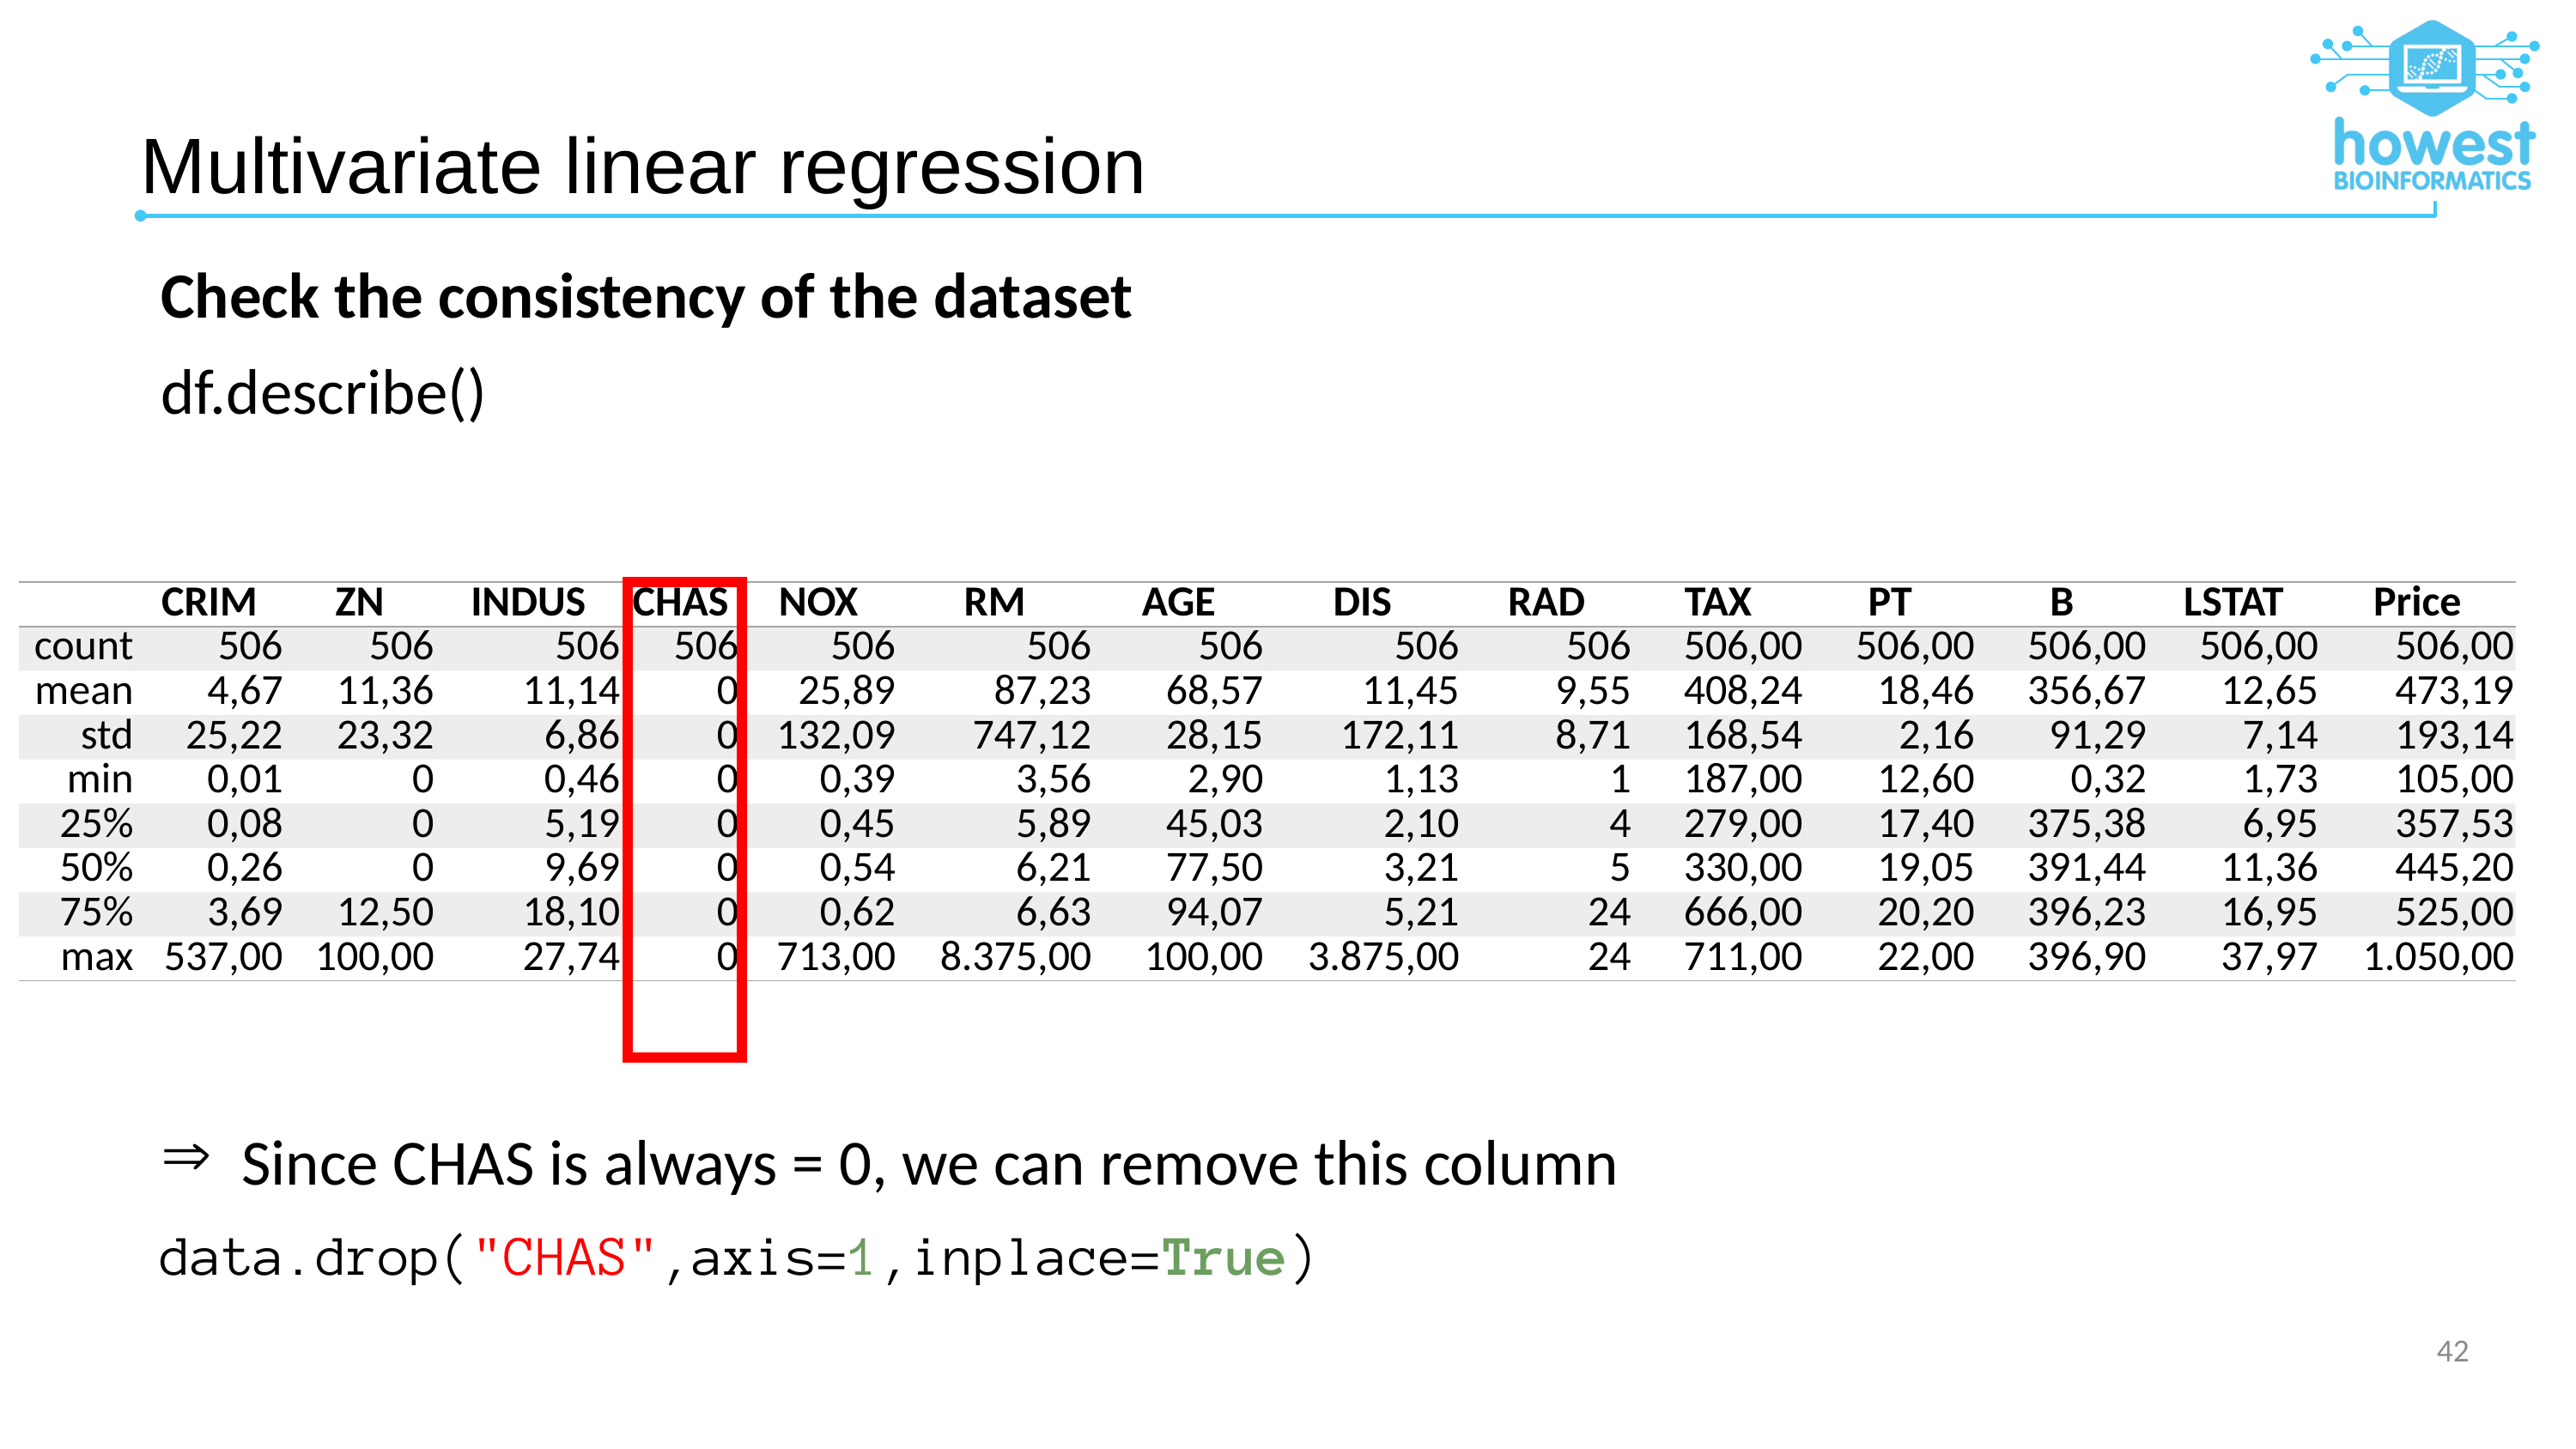

# Multivariate linear regression
Check the consistency of the dataset
df.describe()

Since CHAS is always = 0, we can remove this column
data.drop("CHAS",axis=1,inplace=True)

|  | CRIM | ZN | INDUS | CHAS | NOX | RM | AGE | DIS | RAD | TAX | PT | B | LSTAT | Price |
| --- | --- | --- | --- | --- | --- | --- | --- | --- | --- | --- | --- | --- | --- | --- |
| count | 506 | 506 | 506 | 506 | 506 | 506 | 506 | 506 | 506 | 506,00 | 506,00 | 506,00 | 506,00 | 506,00 |
| mean | 4,67 | 11,36 | 11,14 | 0 | 25,89 | 87,23 | 68,57 | 11,45 | 9,55 | 408,24 | 18,46 | 356,67 | 12,65 | 473,19 |
| std | 25,22 | 23,32 | 6,86 | 0 | 132,09 | 747,12 | 28,15 | 172,11 | 8,71 | 168,54 | 2,16 | 91,29 | 7,14 | 193,14 |
| min | 0,01 | 0 | 0,46 | 0 | 0,39 | 3,56 | 2,90 | 1,13 | 1 | 187,00 | 12,60 | 0,32 | 1,73 | 105,00 |
| 25% | 0,08 | 0 | 5,19 | 0 | 0,45 | 5,89 | 45,03 | 2,10 | 4 | 279,00 | 17,40 | 375,38 | 6,95 | 357,53 |
| 50% | 0,26 | 0 | 9,69 | 0 | 0,54 | 6,21 | 77,50 | 3,21 | 5 | 330,00 | 19,05 | 391,44 | 11,36 | 445,20 |
| 75% | 3,69 | 12,50 | 18,10 | 0 | 0,62 | 6,63 | 94,07 | 5,21 | 24 | 666,00 | 20,20 | 396,23 | 16,95 | 525,00 |
| max | 537,00 | 100,00 | 27,74 | 0 | 713,00 | 8.375,00 | 100,00 | 3.875,00 | 24 | 711,00 | 22,00 | 396,90 | 37,97 | 1.050,00 |

42